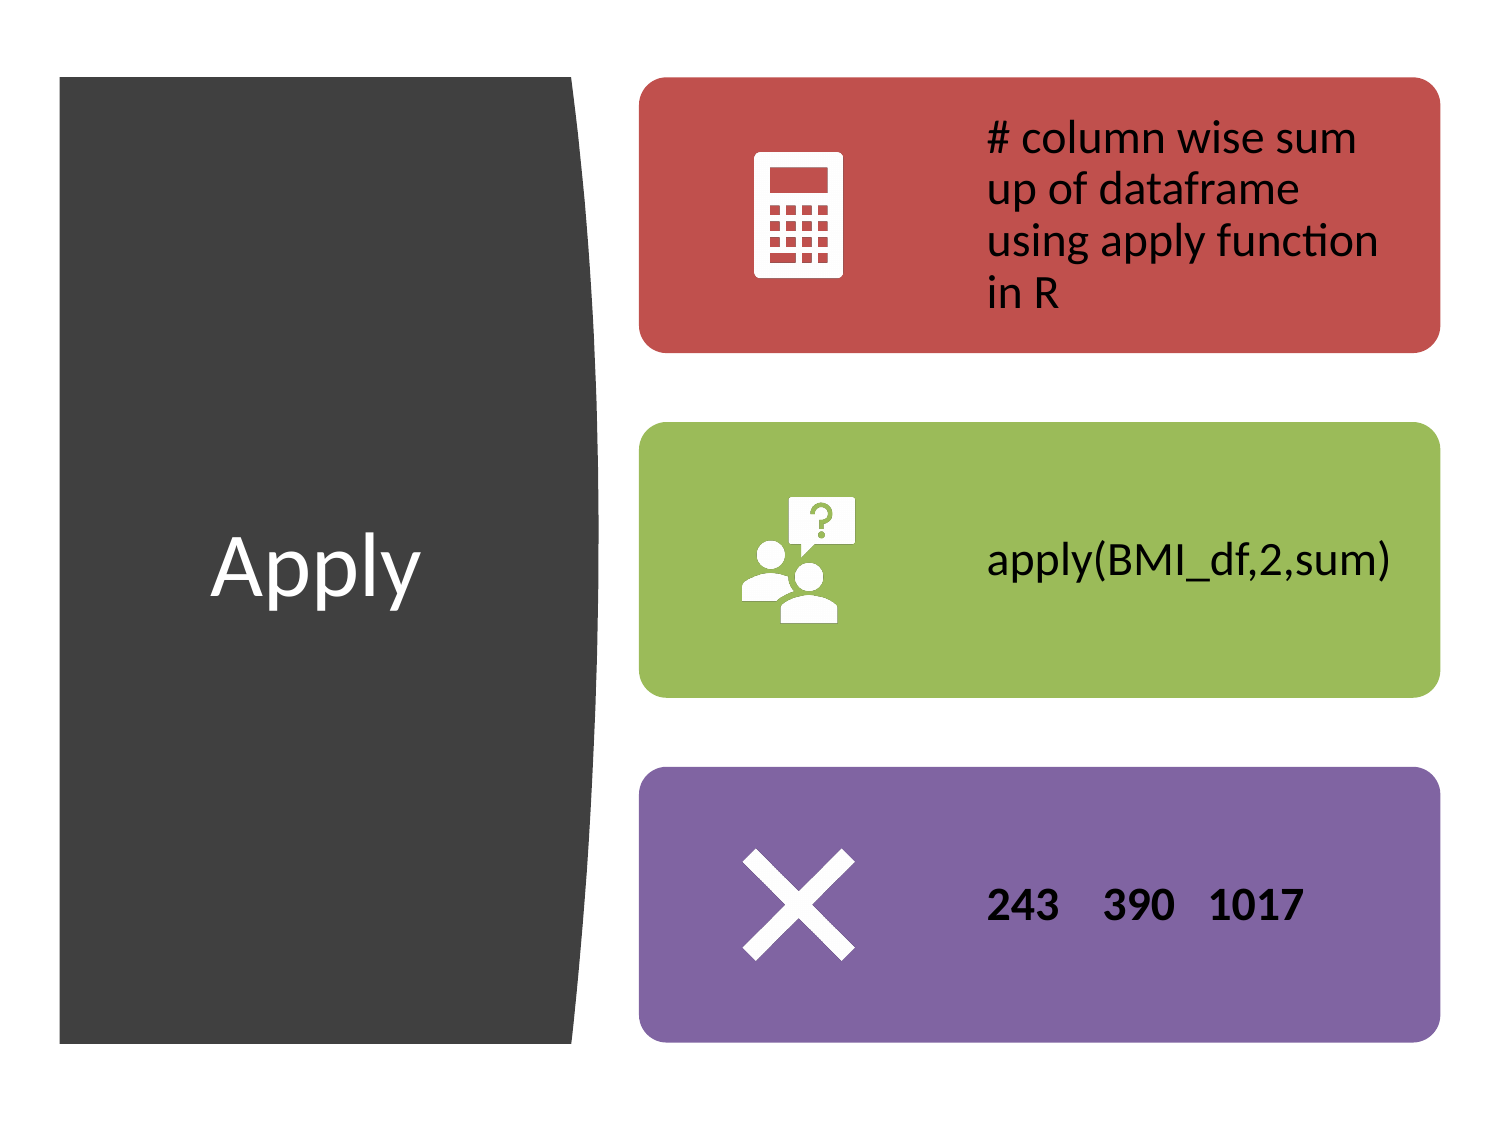

# column wise sum up of dataframe using apply function in R
apply(BMI_df,2,sum)
243    390   1017

# Apply